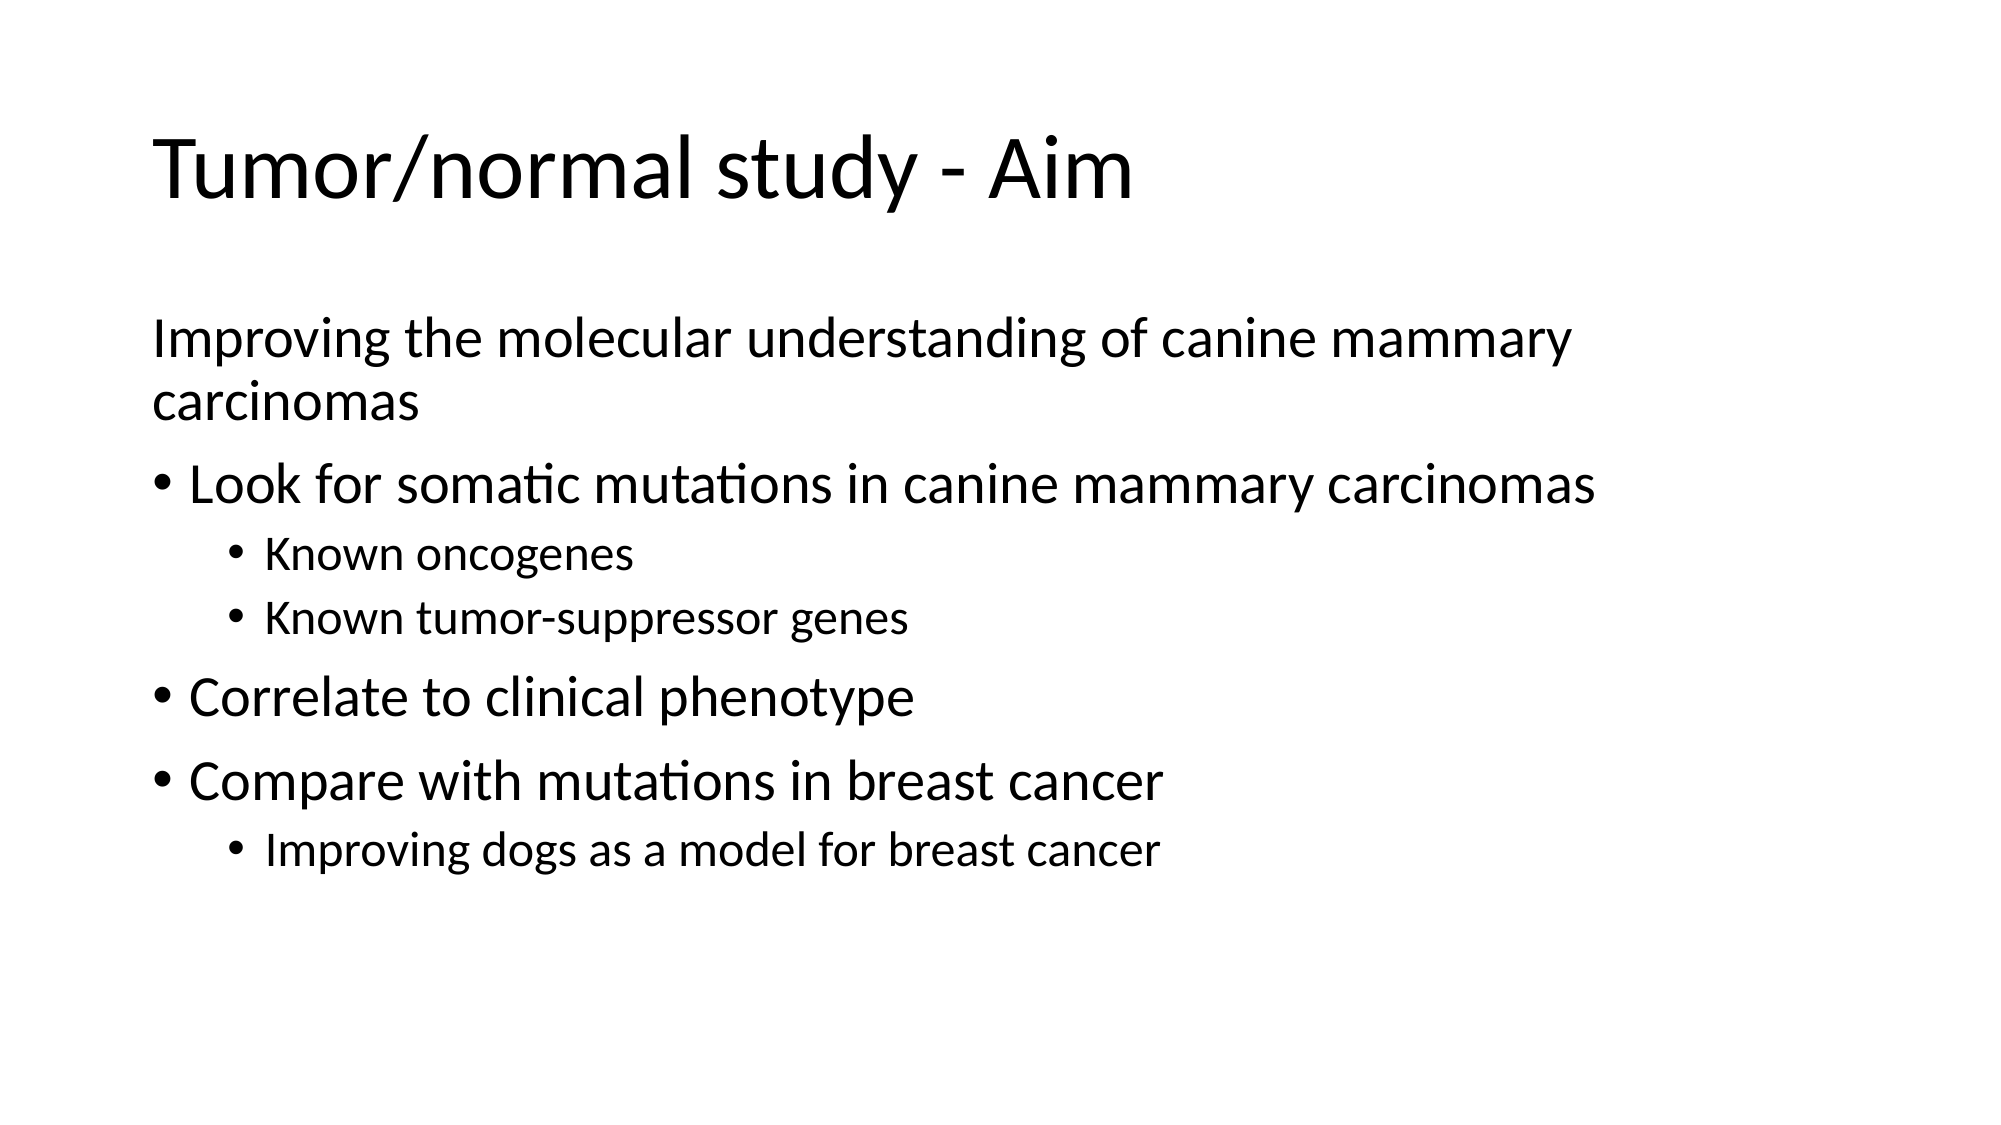

# Tumor/normal study - Aim
Improving the molecular understanding of canine mammary carcinomas
Look for somatic mutations in canine mammary carcinomas
Known oncogenes
Known tumor-suppressor genes
Correlate to clinical phenotype
Compare with mutations in breast cancer
Improving dogs as a model for breast cancer